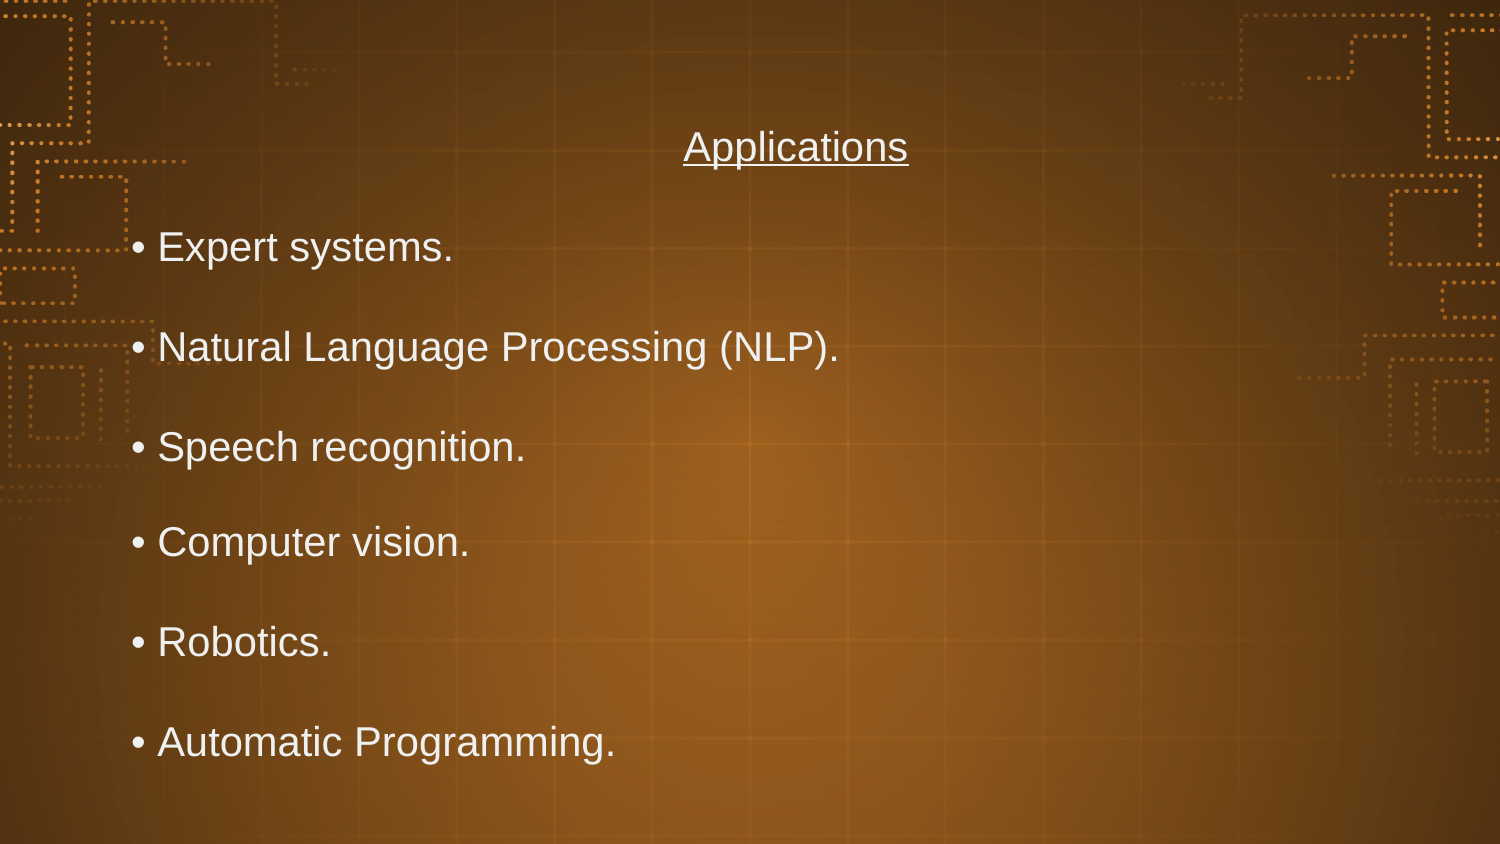

Applications

 • Expert systems.

 • Natural Language Processing (NLP).

 • Speech recognition.

 • Computer vision.

 • Robotics.

 • Automatic Programming.